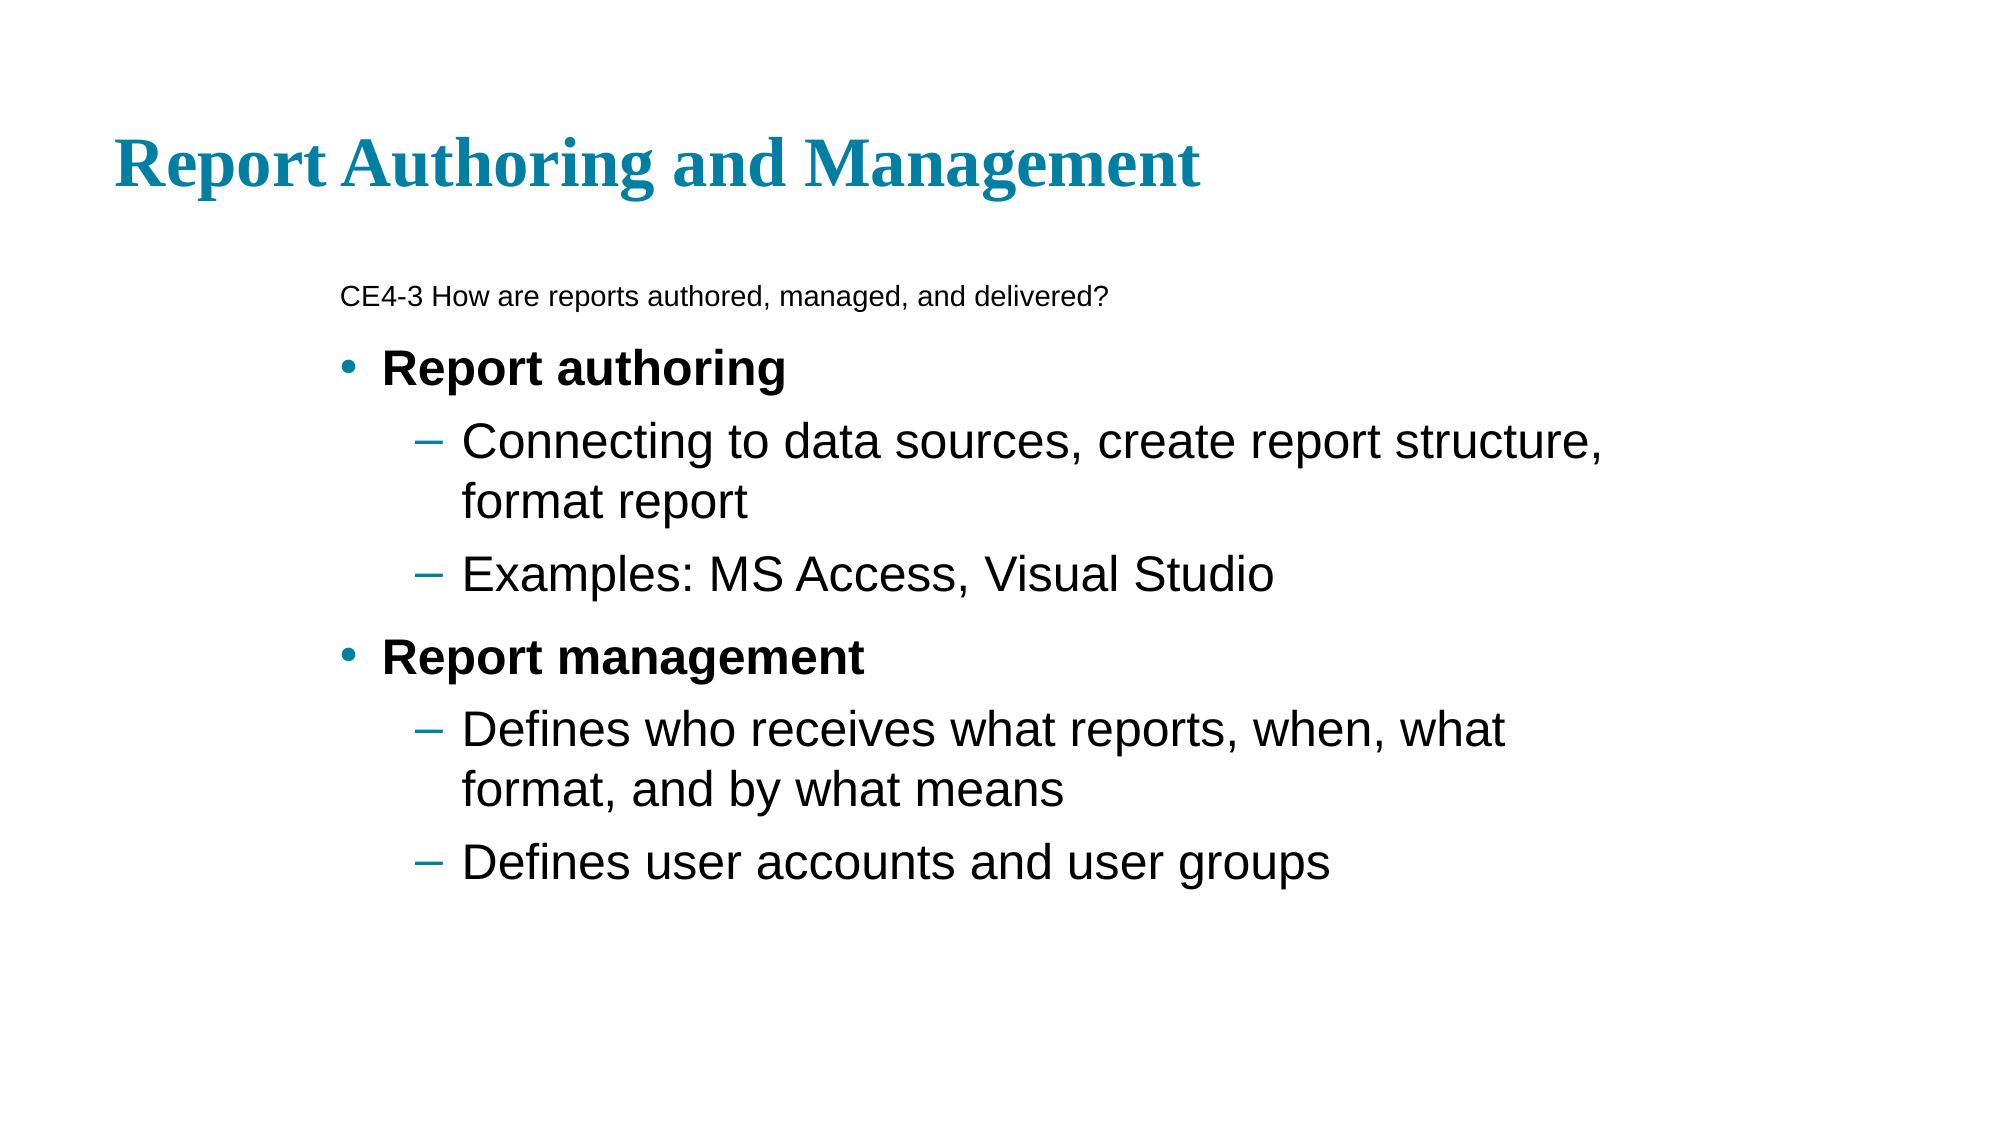

# Report Authoring and Management
CE 4-3 How are reports authored, managed, and delivered?
Report authoring
Connecting to data sources, create report structure, format report
Examples: M S Access, Visual Studio
Report management
Defines who receives what reports, when, what format, and by what means
Defines user accounts and user groups